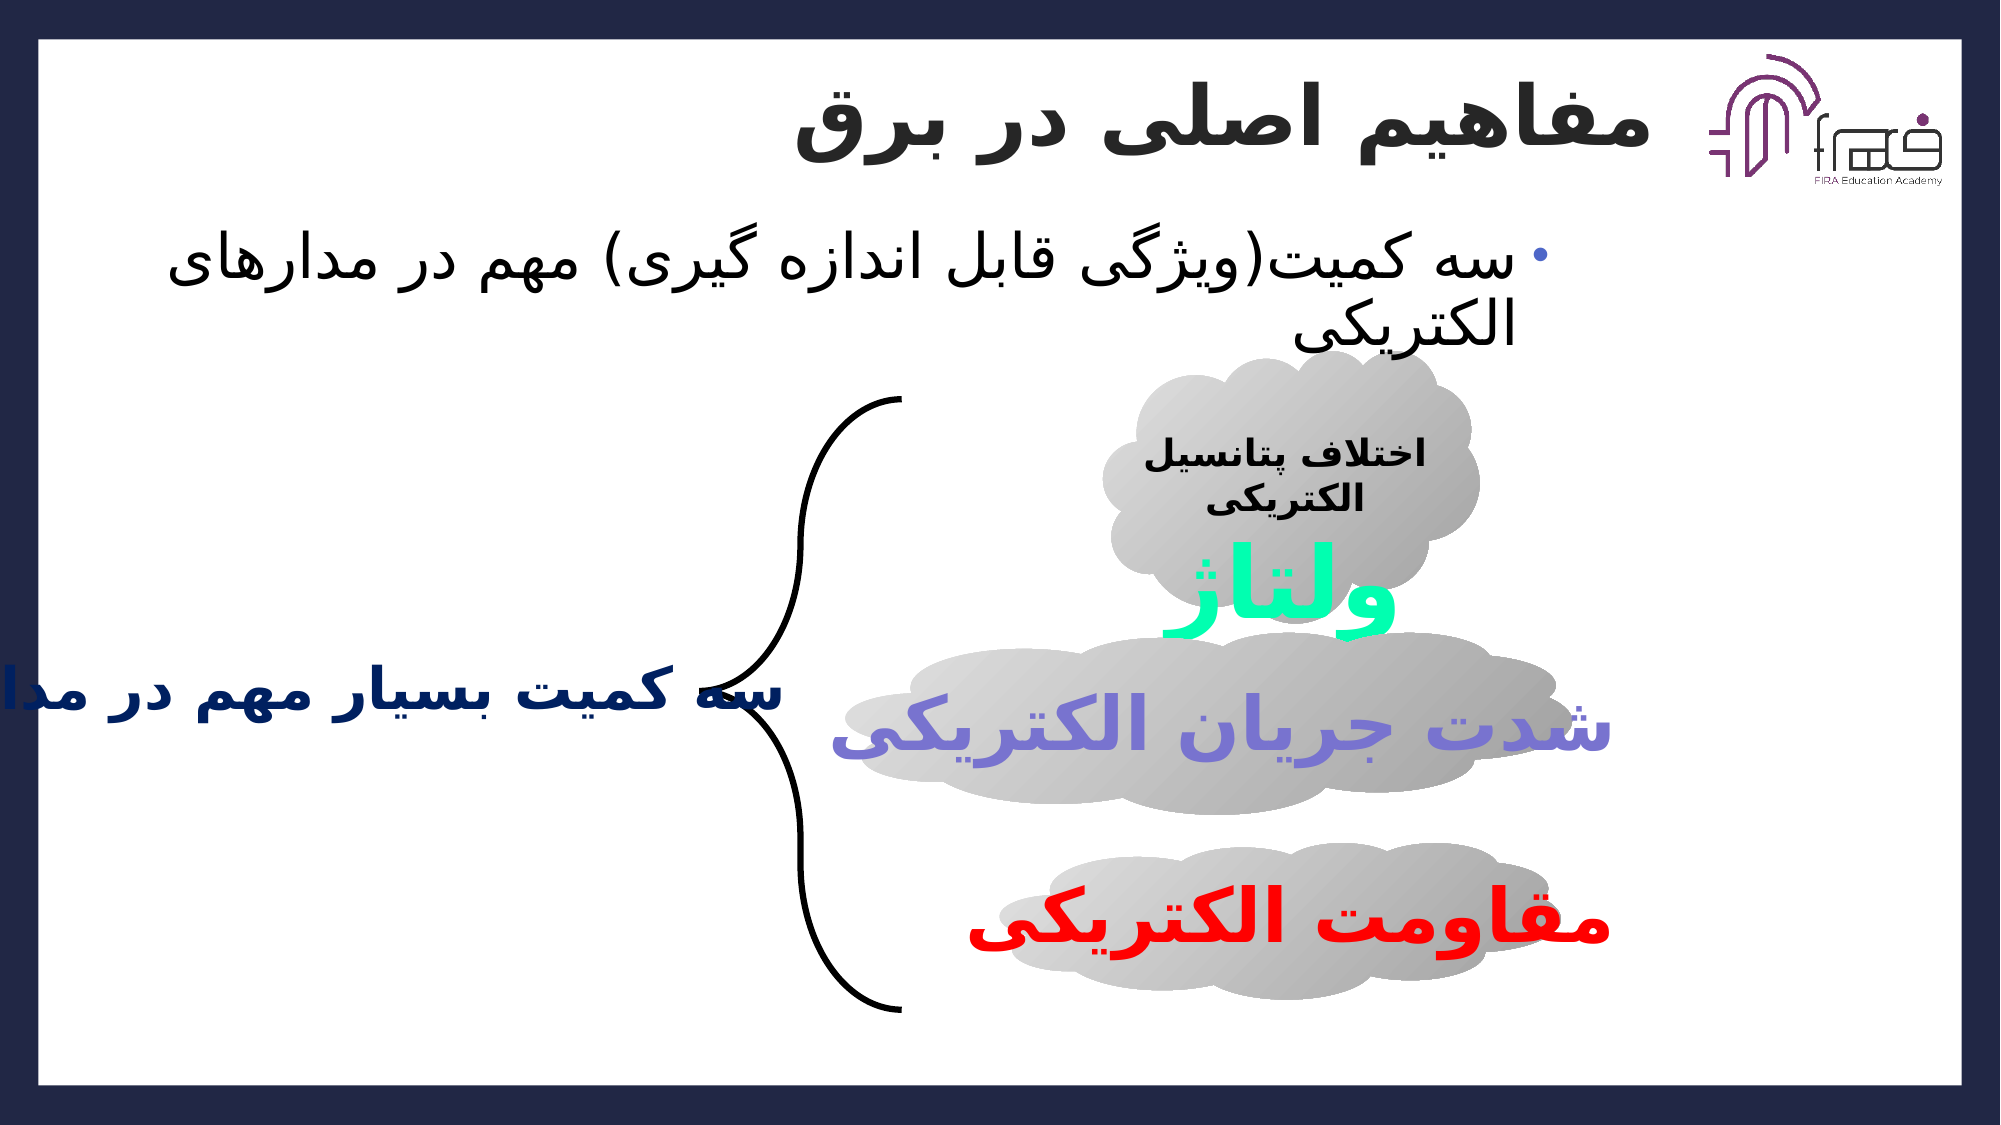

# مفاهیم اصلی در برق
سه کمیت(ویژگی قابل اندازه گیری) مهم در مدارهای الکتریکی

اختلاف پتانسیل الکتریکی
ولتاژ

شدت جریان الکتریکی
سه کمیت بسیار مهم در مدار

مقاومت الکتریکی